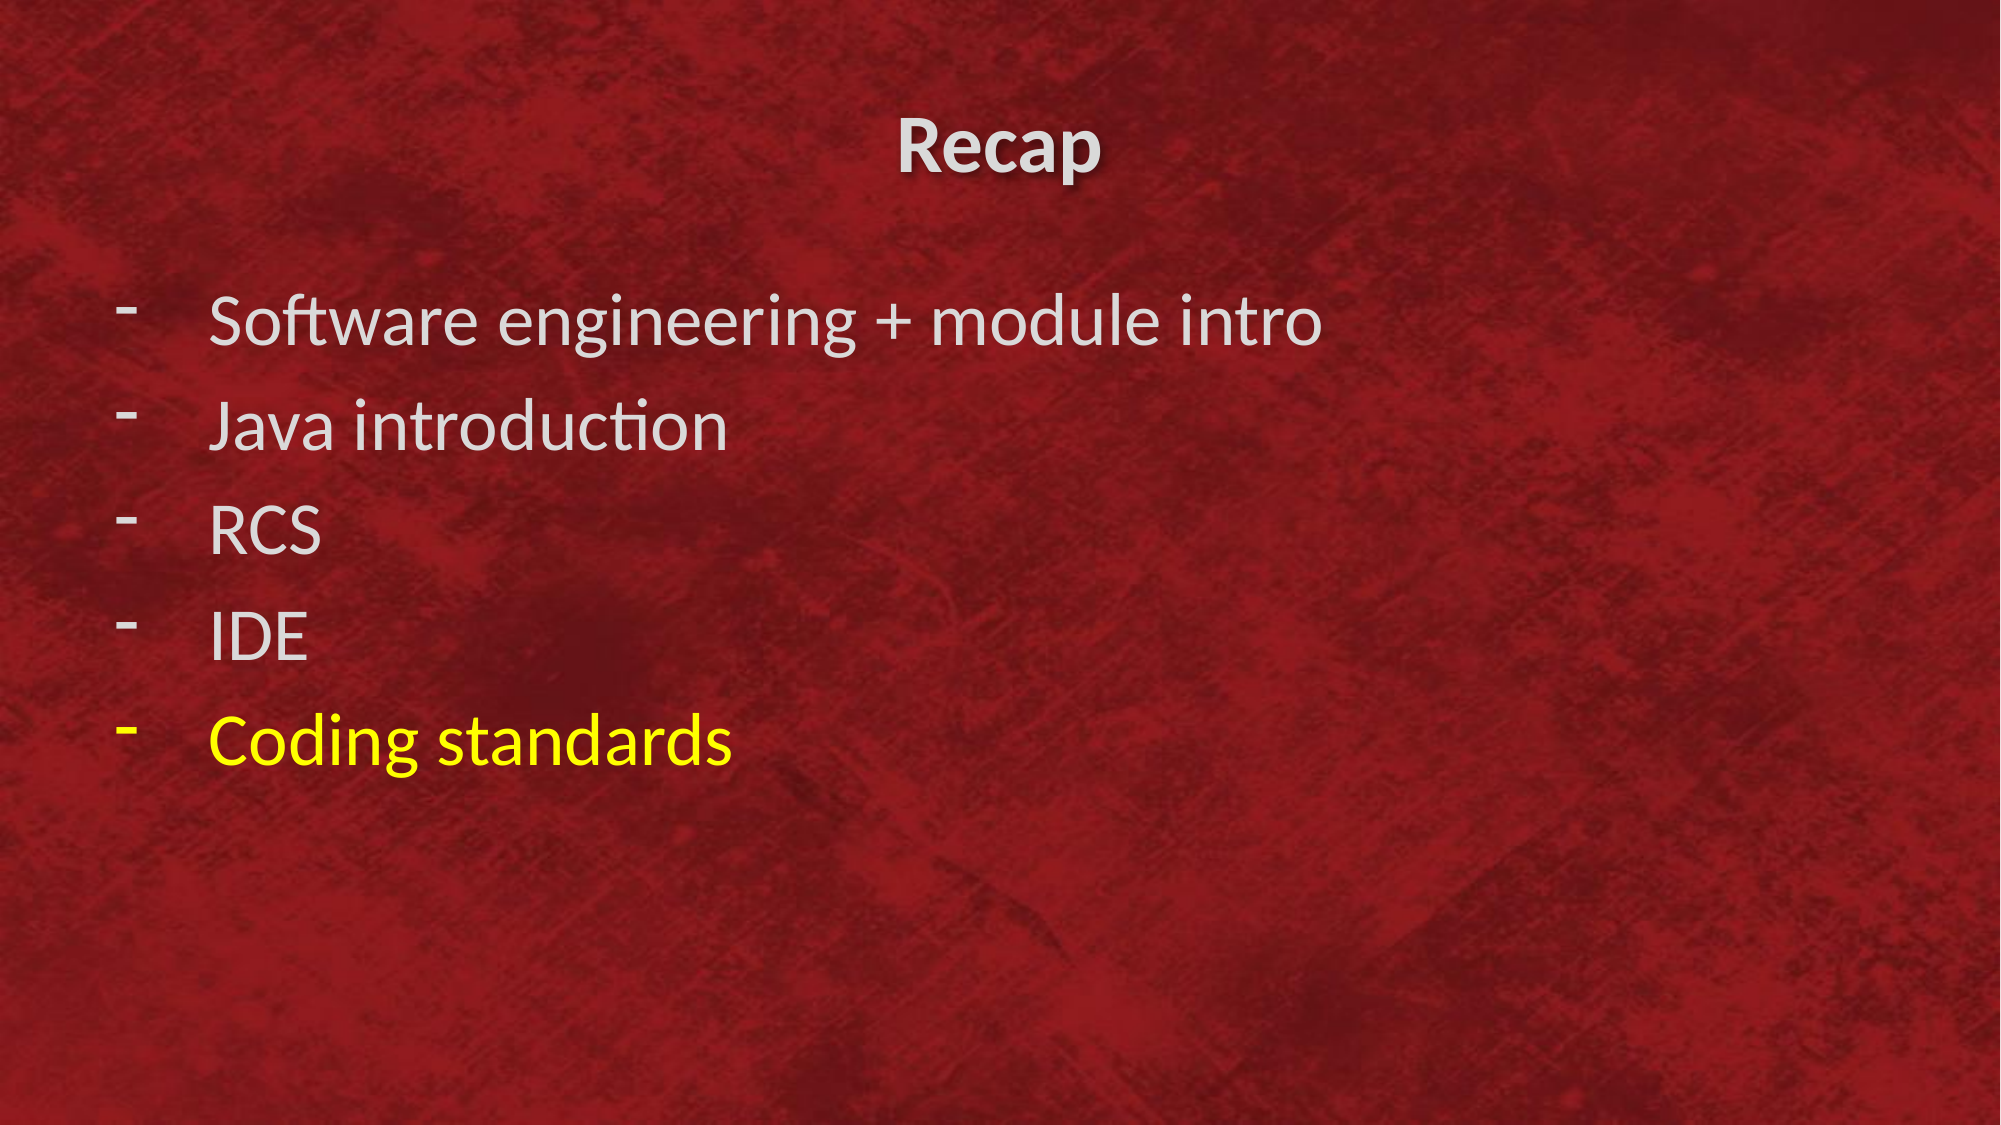

# Recap
Software engineering + module intro
Java introduction
RCS
IDE
Coding standards